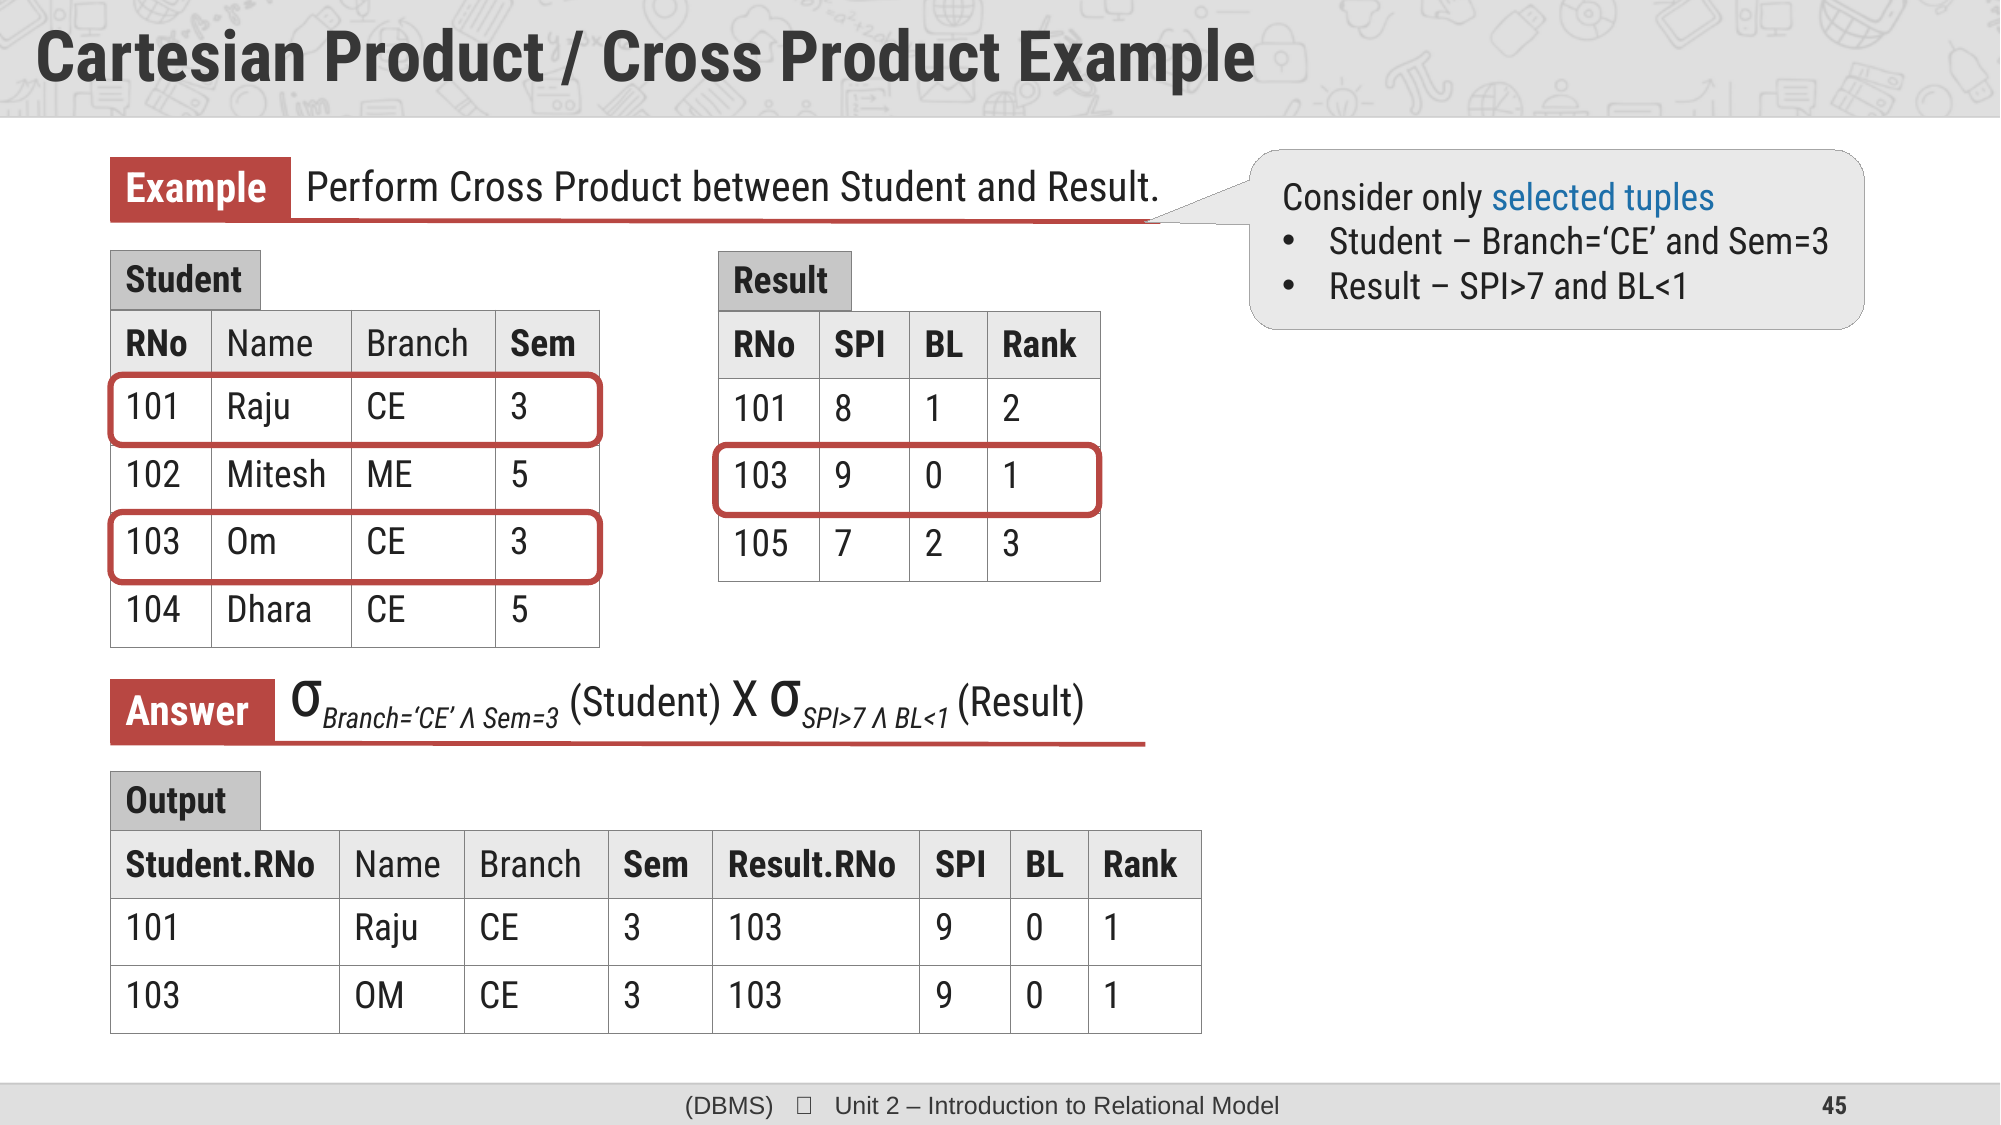

# Cartesian Product / Cross Product Example

Consider only selected tuples
Student – Branch=‘CE’ and Sem=3
Result – SPI>7 and BL<1
| Perform Cross Product between Student and Result. |
| --- |
| Example |
| --- |
| Student |
| --- |
| Result |
| --- |
| RNo | Name | Branch | Sem |
| --- | --- | --- | --- |
| 101 | Raju | CE | 3 |
| 102 | Mitesh | ME | 5 |
| 103 | Om | CE | 3 |
| 104 | Dhara | CE | 5 |
| RNo | SPI | BL | Rank |
| --- | --- | --- | --- |
| 101 | 8 | 1 | 2 |
| 103 | 9 | 0 | 1 |
| 105 | 7 | 2 | 3 |

| σBranch=‘CE’ Λ Sem=3 (Student) X σSPI>7 Λ BL<1 (Result) |
| --- |
| Answer |
| --- |
| Output |
| --- |
| Student.RNo | Name | Branch | Sem | Result.RNo | SPI | BL | Rank |
| --- | --- | --- | --- | --- | --- | --- | --- |
| 101 | Raju | CE | 3 | 103 | 9 | 0 | 1 |
| 103 | OM | CE | 3 | 103 | 9 | 0 | 1 |